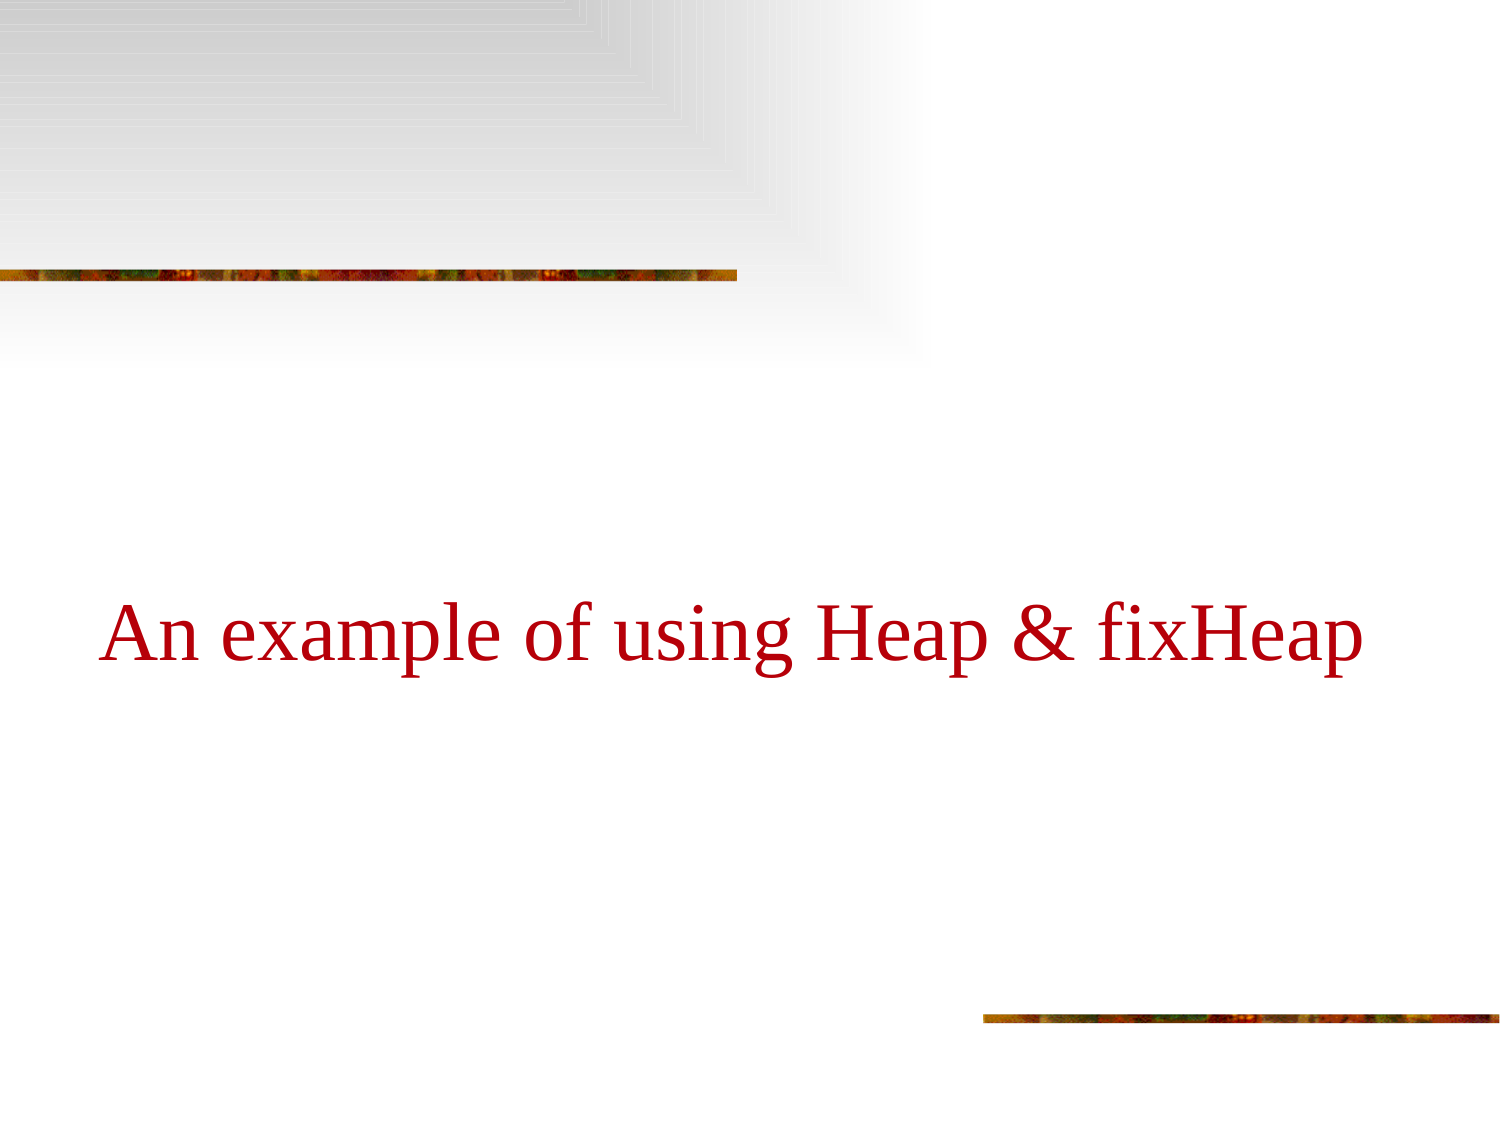

# An example of using Heap & fixHeap